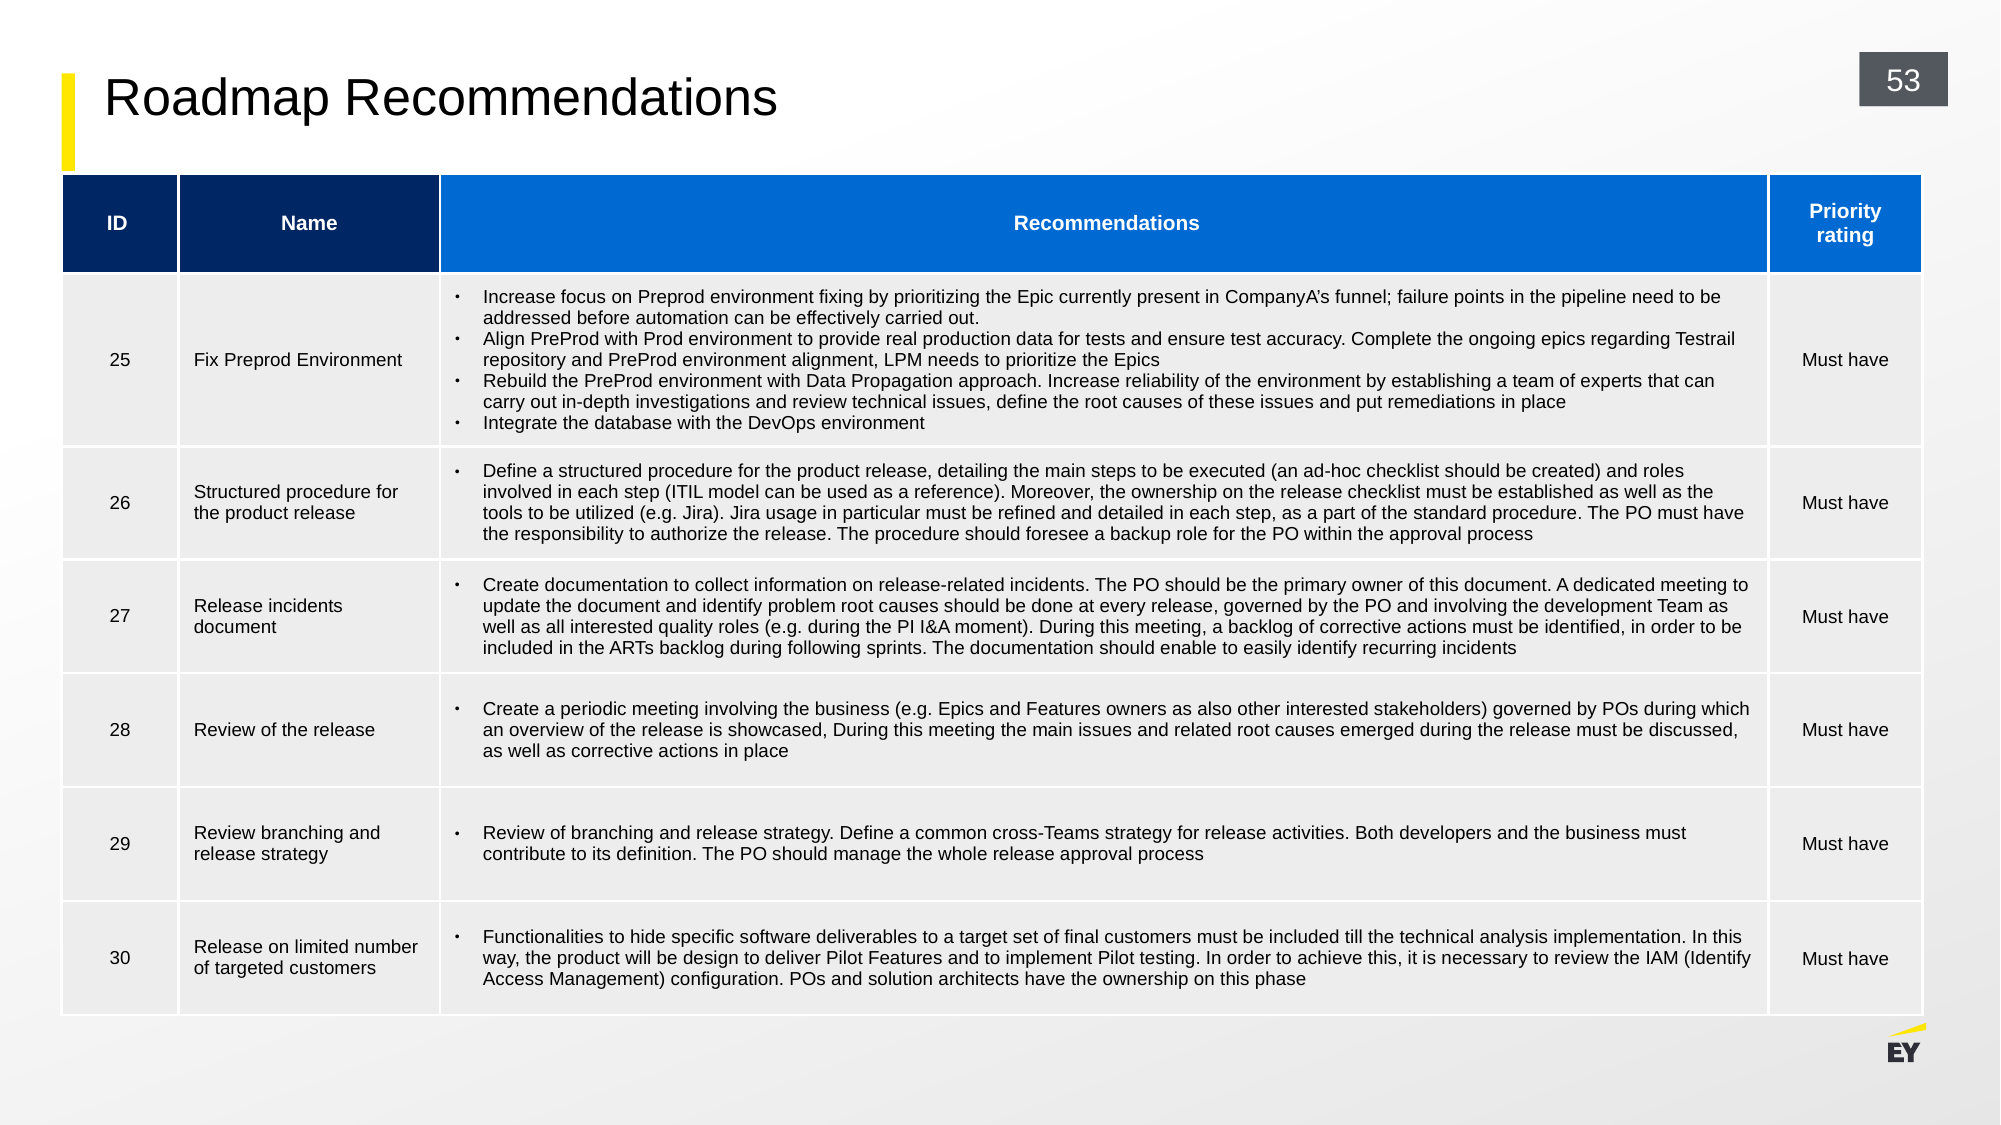

Roadmap Recommendations

| ID | Name | Recommendations | Priority rating |
| --- | --- | --- | --- |
| 25 | Fix Preprod Environment | Increase focus on Preprod environment fixing by prioritizing the Epic currently present in CompanyA’s funnel; failure points in the pipeline need to be addressed before automation can be effectively carried out. Align PreProd with Prod environment to provide real production data for tests and ensure test accuracy. Complete the ongoing epics regarding Testrail repository and PreProd environment alignment, LPM needs to prioritize the Epics Rebuild the PreProd environment with Data Propagation approach. Increase reliability of the environment by establishing a team of experts that can carry out in-depth investigations and review technical issues, define the root causes of these issues and put remediations in place Integrate the database with the DevOps environment | Must have |
| 26 | Structured procedure for the product release | Define a structured procedure for the product release, detailing the main steps to be executed (an ad-hoc checklist should be created) and roles involved in each step (ITIL model can be used as a reference). Moreover, the ownership on the release checklist must be established as well as the tools to be utilized (e.g. Jira). Jira usage in particular must be refined and detailed in each step, as a part of the standard procedure. The PO must have the responsibility to authorize the release. The procedure should foresee a backup role for the PO within the approval process | Must have |
| 27 | Release incidents document | Create documentation to collect information on release-related incidents. The PO should be the primary owner of this document. A dedicated meeting to update the document and identify problem root causes should be done at every release, governed by the PO and involving the development Team as well as all interested quality roles (e.g. during the PI I&A moment). During this meeting, a backlog of corrective actions must be identified, in order to be included in the ARTs backlog during following sprints. The documentation should enable to easily identify recurring incidents | Must have |
| 28 | Review of the release | Create a periodic meeting involving the business (e.g. Epics and Features owners as also other interested stakeholders) governed by POs during which an overview of the release is showcased, During this meeting the main issues and related root causes emerged during the release must be discussed, as well as corrective actions in place | Must have |
| 29 | Review branching and release strategy | Review of branching and release strategy. Define a common cross-Teams strategy for release activities. Both developers and the business must contribute to its definition. The PO should manage the whole release approval process | Must have |
| 30 | Release on limited number of targeted customers | Functionalities to hide specific software deliverables to a target set of final customers must be included till the technical analysis implementation. In this way, the product will be design to deliver Pilot Features and to implement Pilot testing. In order to achieve this, it is necessary to review the IAM (Identify Access Management) configuration. POs and solution architects have the ownership on this phase | Must have |